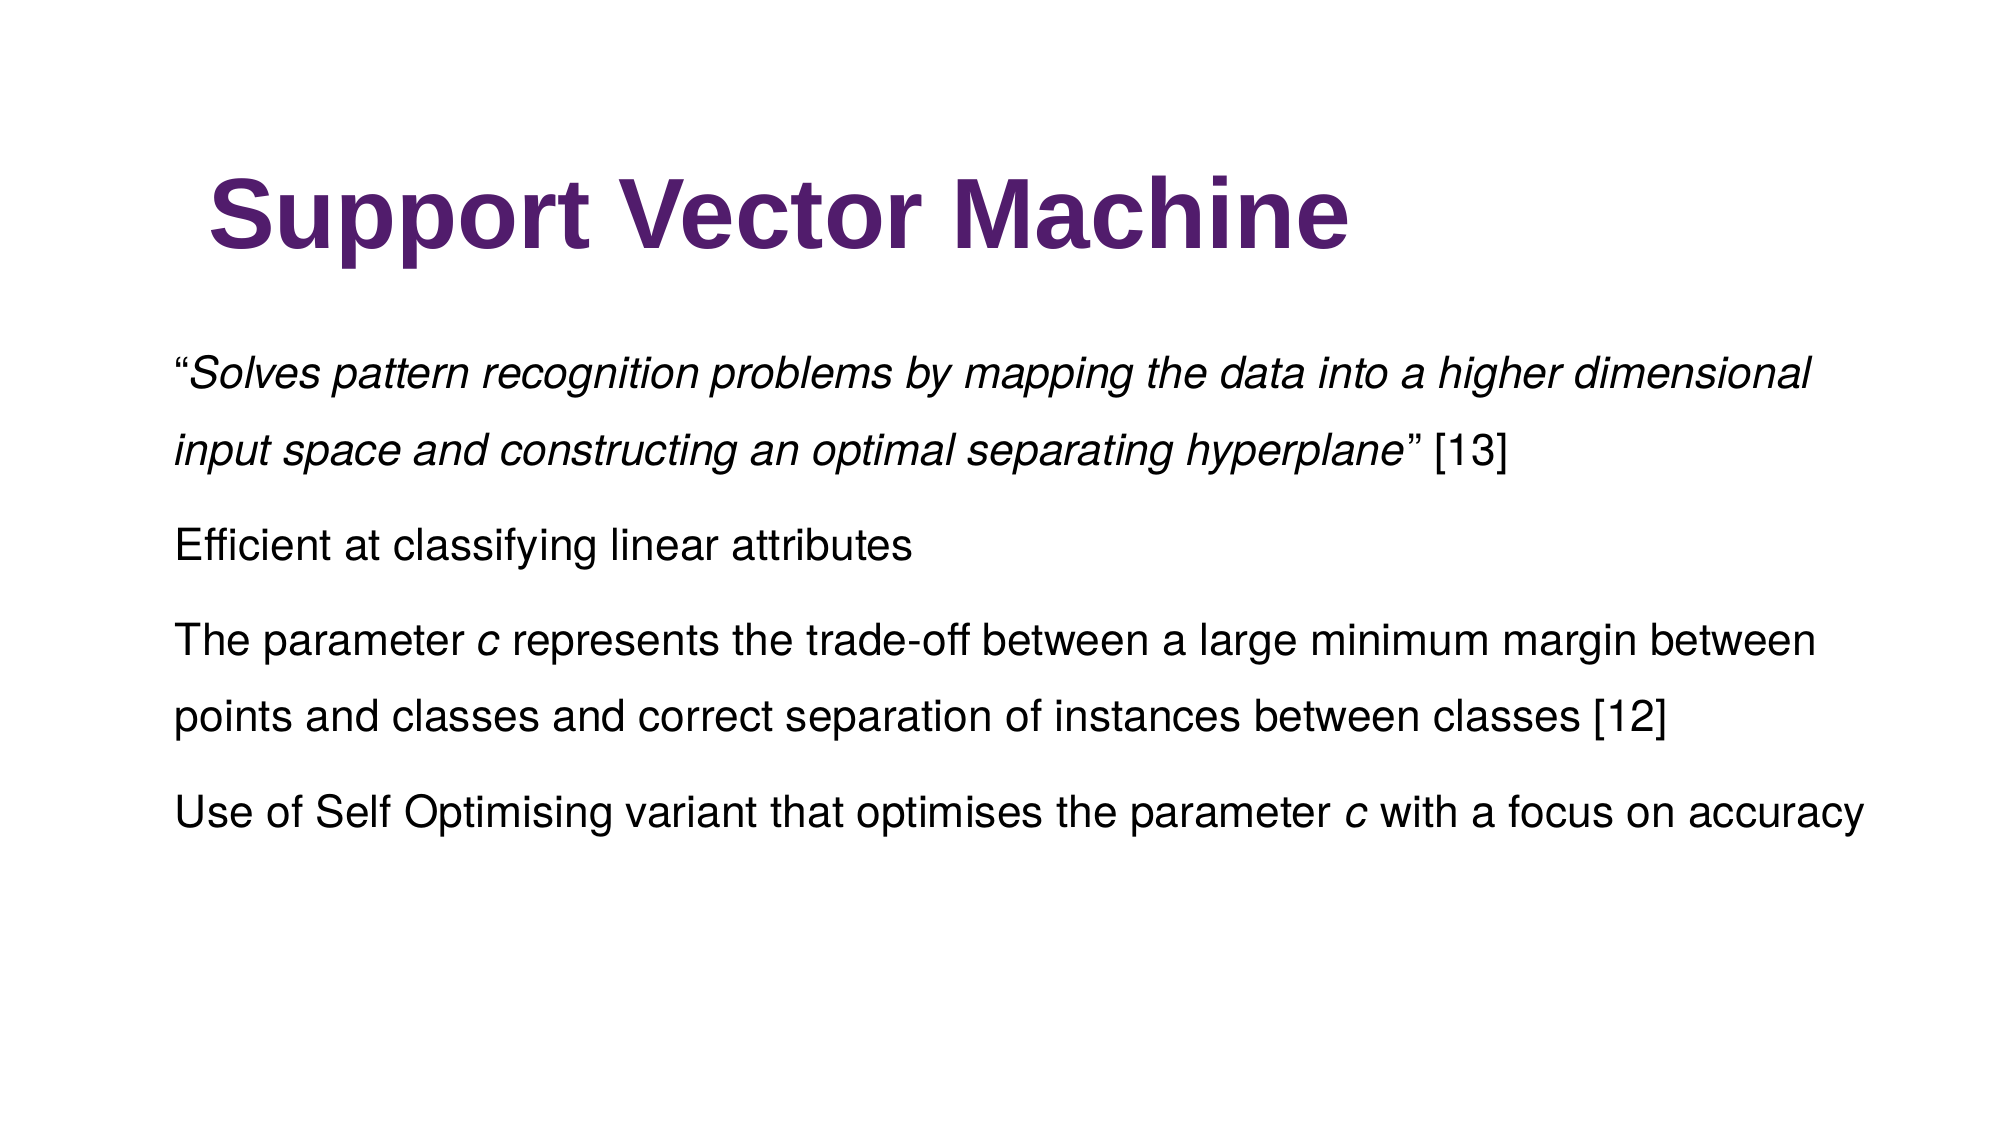

Support Vector Machine

“Solves pattern recognition problems by mapping the data into a higher dimensional input space and constructing an optimal separating hyperplane” [13]
Efficient at classifying linear attributes
The parameter c represents the trade-off between a large minimum margin between points and classes and correct separation of instances between classes [12]
Use of Self Optimising variant that optimises the parameter c with a focus on accuracy